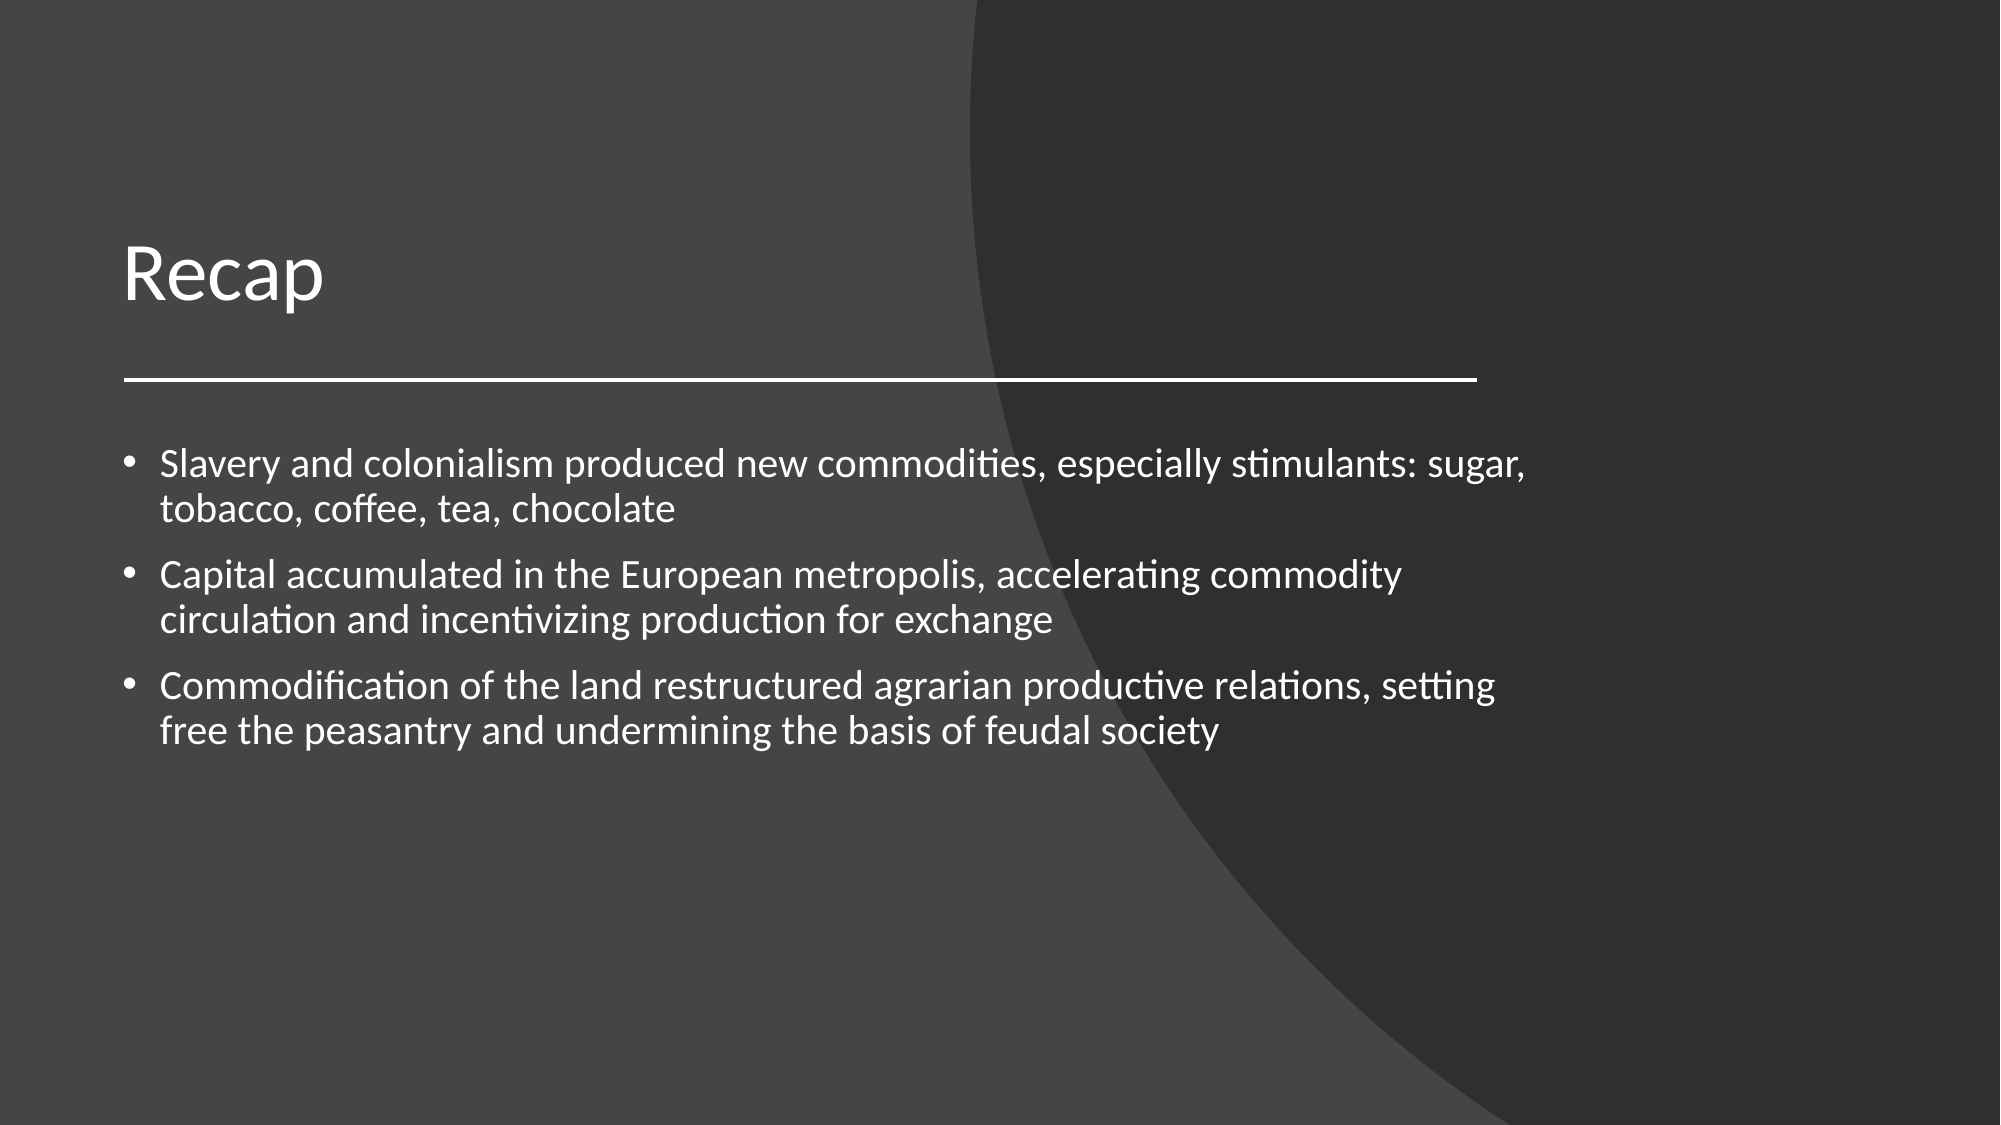

# Recap
Slavery and colonialism produced new commodities, especially stimulants: sugar, tobacco, coffee, tea, chocolate
Capital accumulated in the European metropolis, accelerating commodity circulation and incentivizing production for exchange
Commodification of the land restructured agrarian productive relations, setting free the peasantry and undermining the basis of feudal society